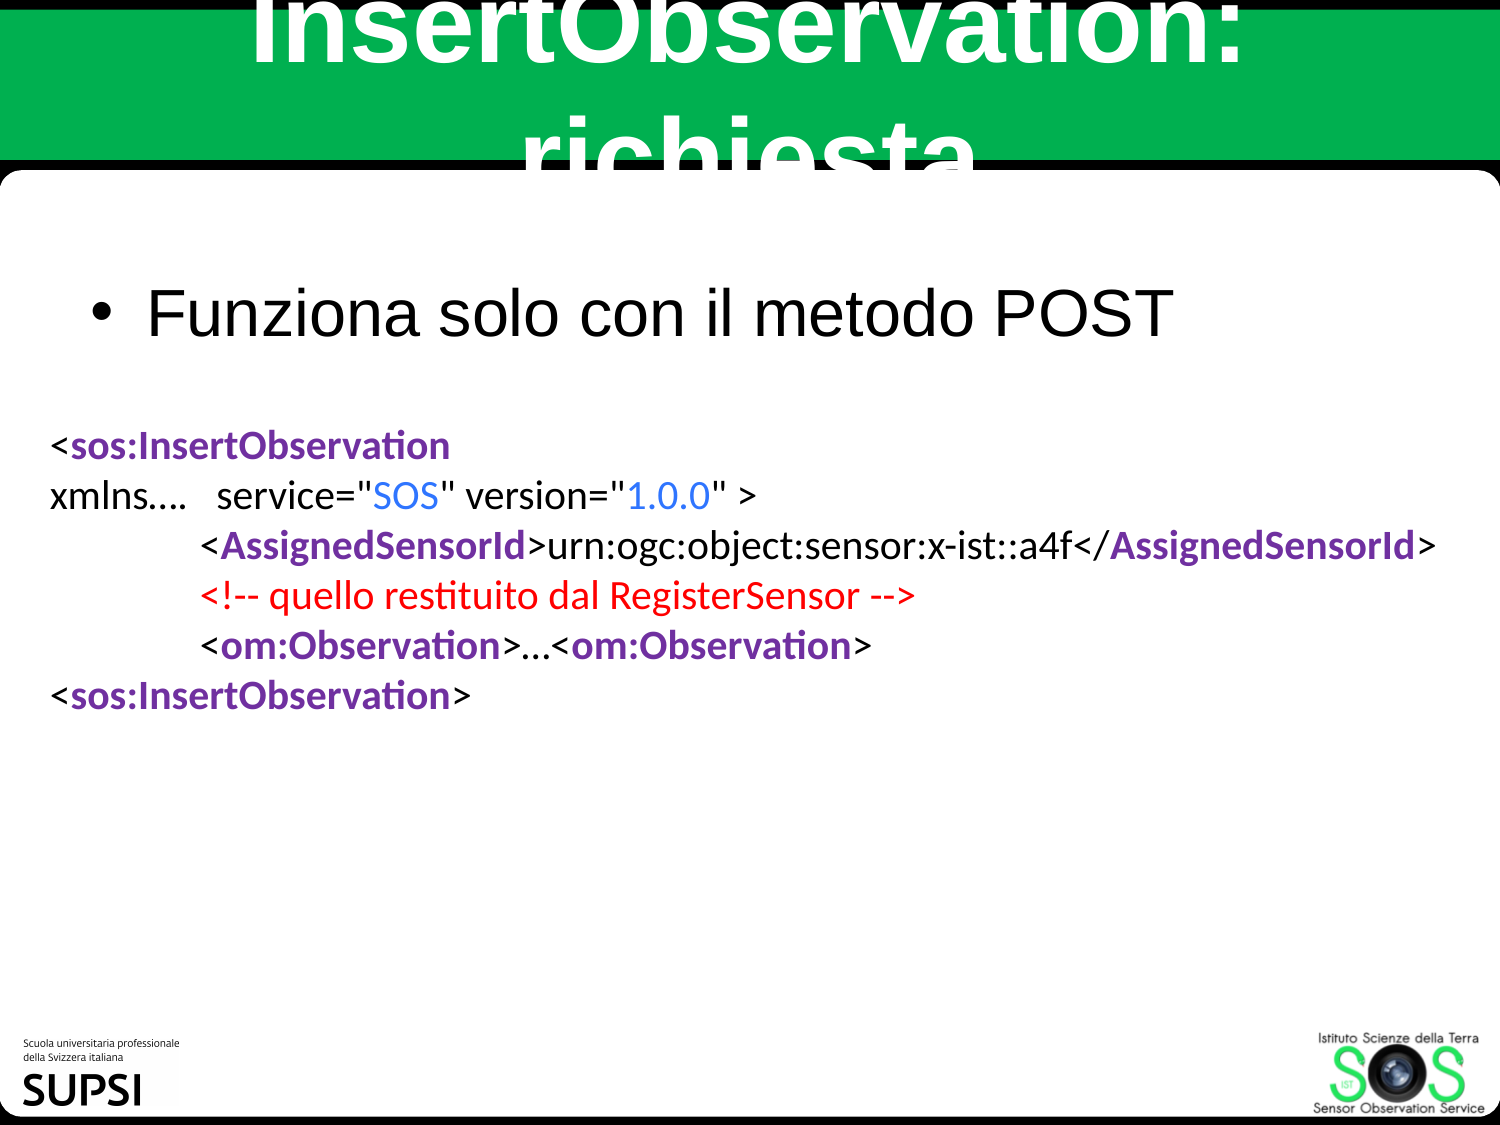

# InsertObservation: richiesta
Funziona solo con il metodo POST
<sos:InsertObservation
xmlns….   service="SOS" version="1.0.0" >
   	<AssignedSensorId>urn:ogc:object:sensor:x-ist::a4f</AssignedSensorId>
	<!-- quello restituito dal RegisterSensor -->
   	<om:Observation>…<om:Observation>
<sos:InsertObservation>